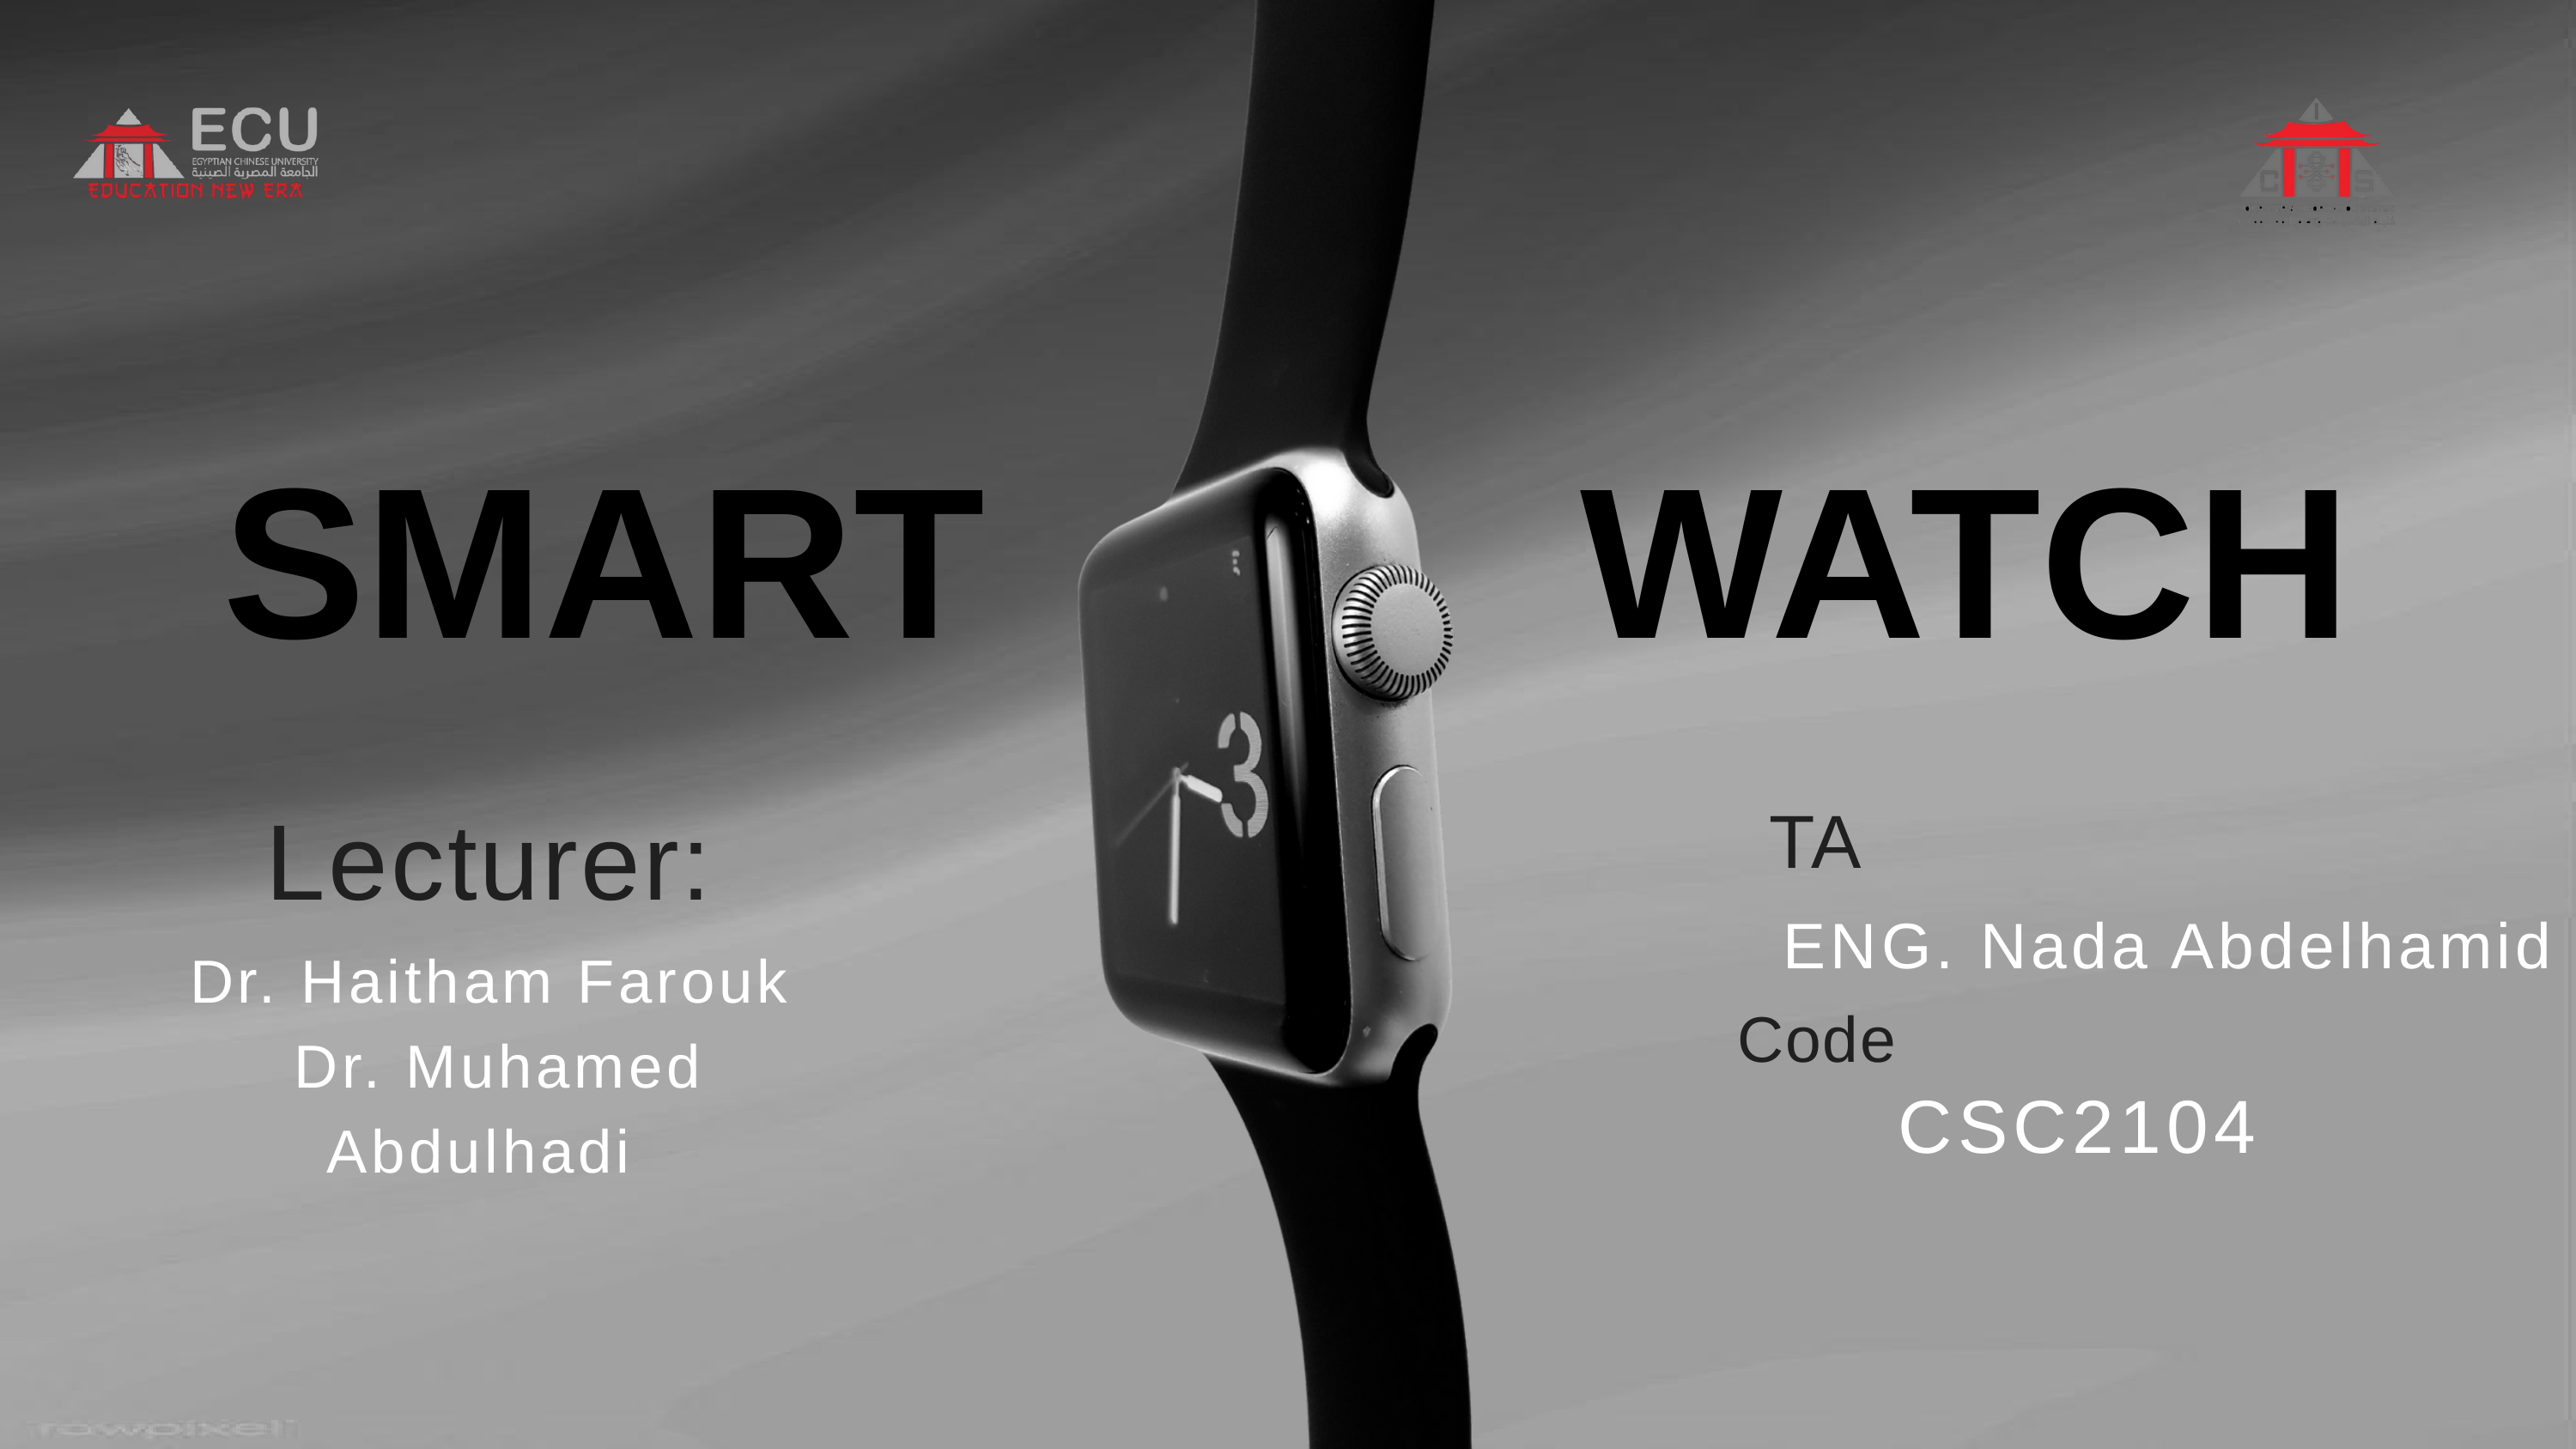

SMART          WATCH
Lecturer:
TA
ENG. Nada Abdelhamid
Dr. Haitham Farouk
 Dr. Muhamed Abdulhadi
Code
CSC2104